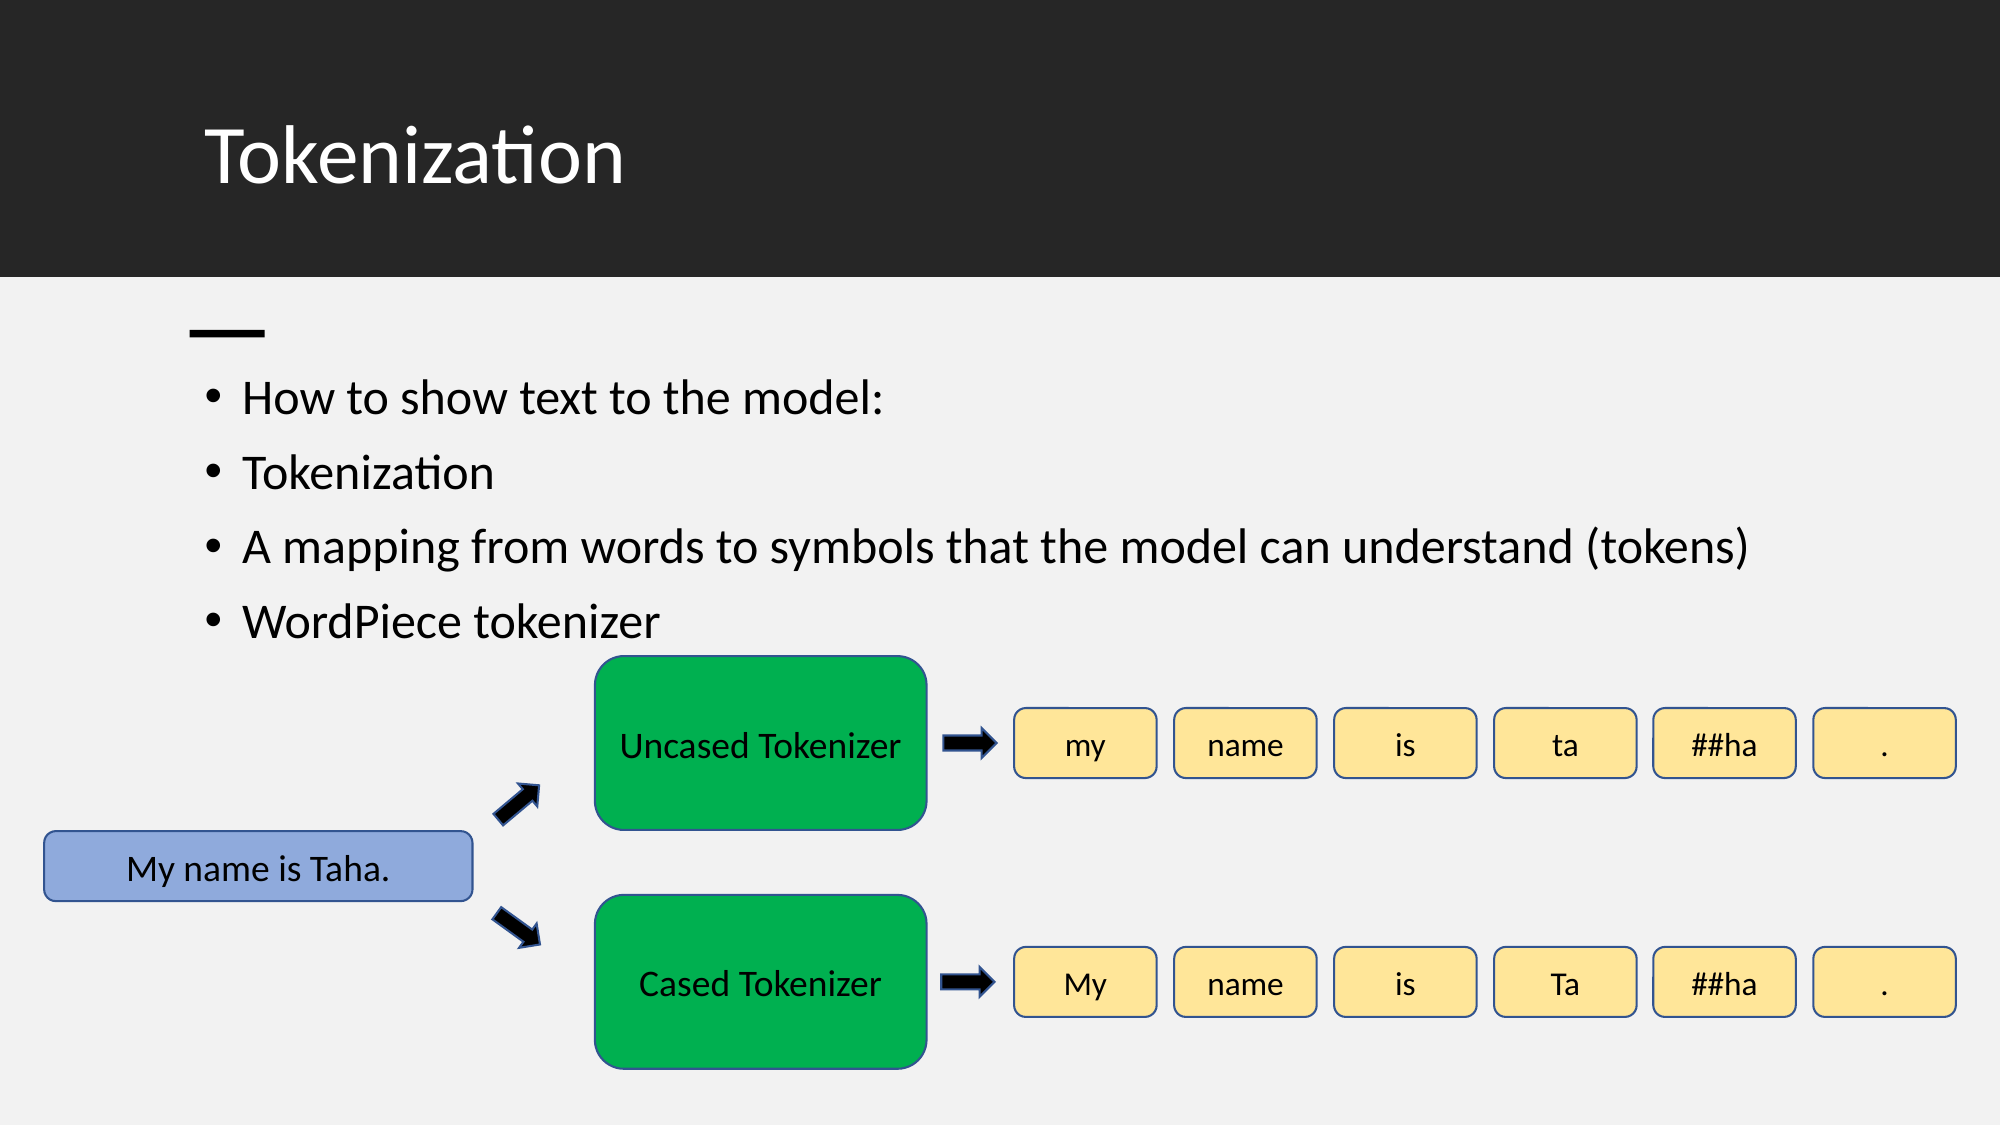

# Tokenization

How to show text to the model:
Tokenization
A mapping from words to symbols that the model can understand (tokens)
WordPiece tokenizer
Uncased Tokenizer
my
name
is
ta
##ha
.

My name is Taha.
Cased Tokenizer

My
name
is
Ta
##ha
.

10